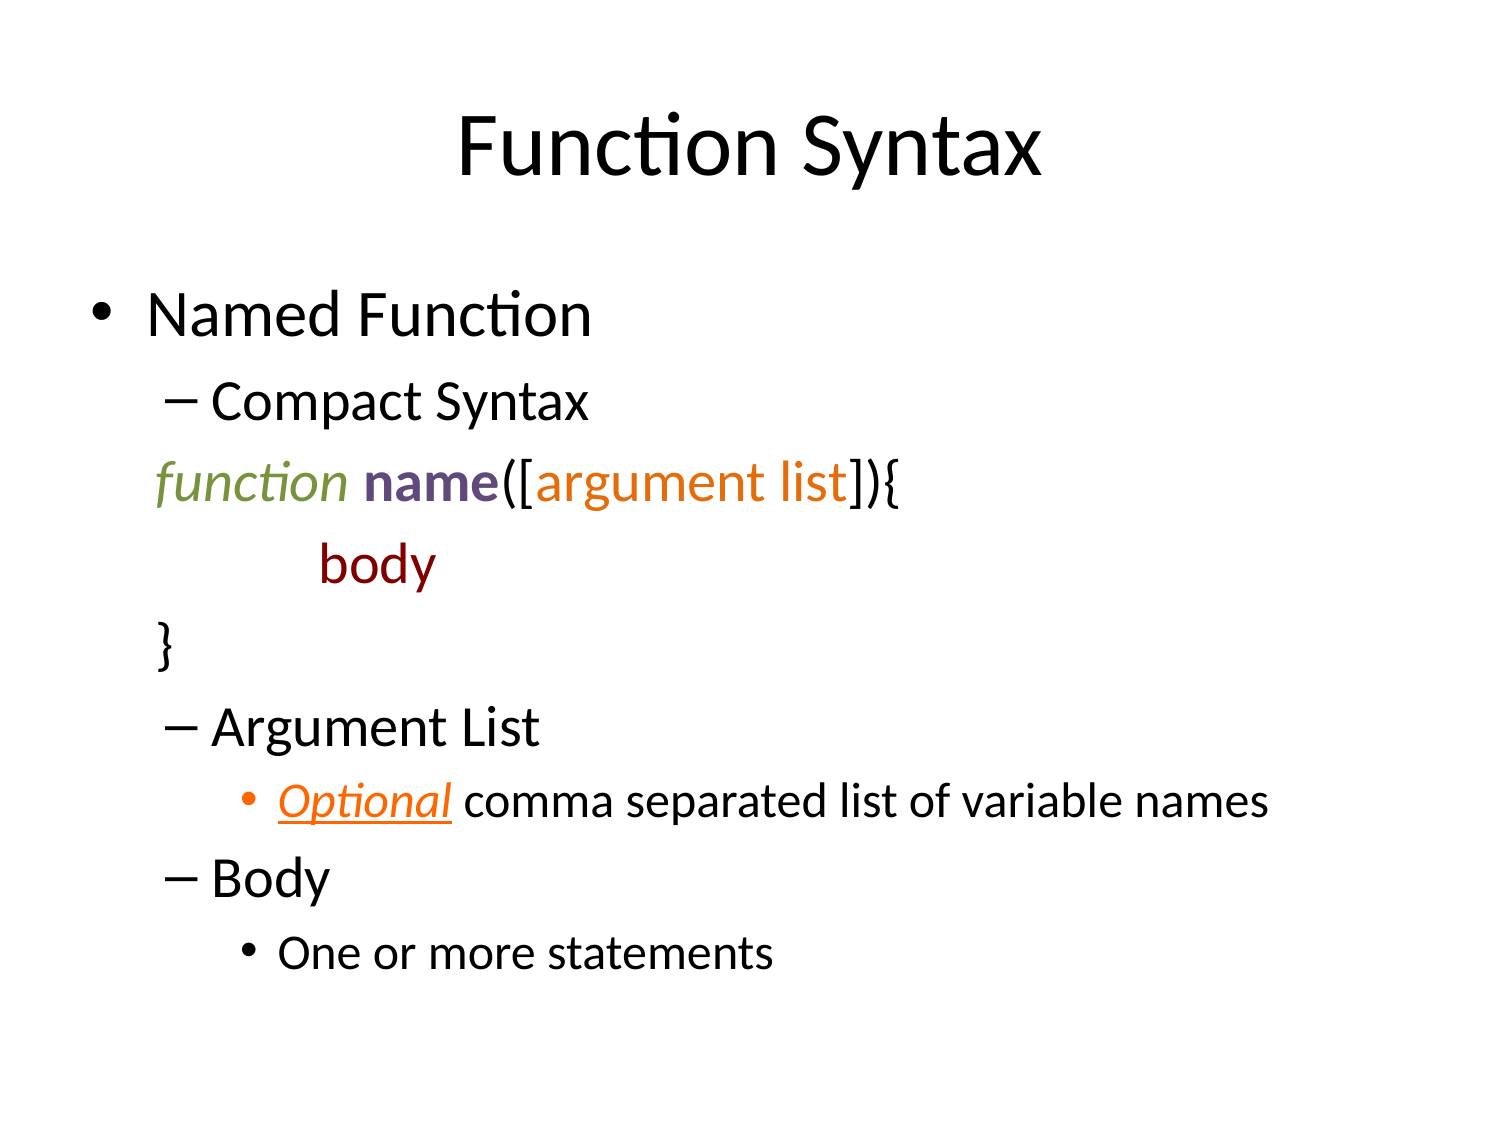

# Function Syntax
Named Function
Compact Syntax
function name([argument list]){
	 body
}
Argument List
Optional comma separated list of variable names
Body
One or more statements